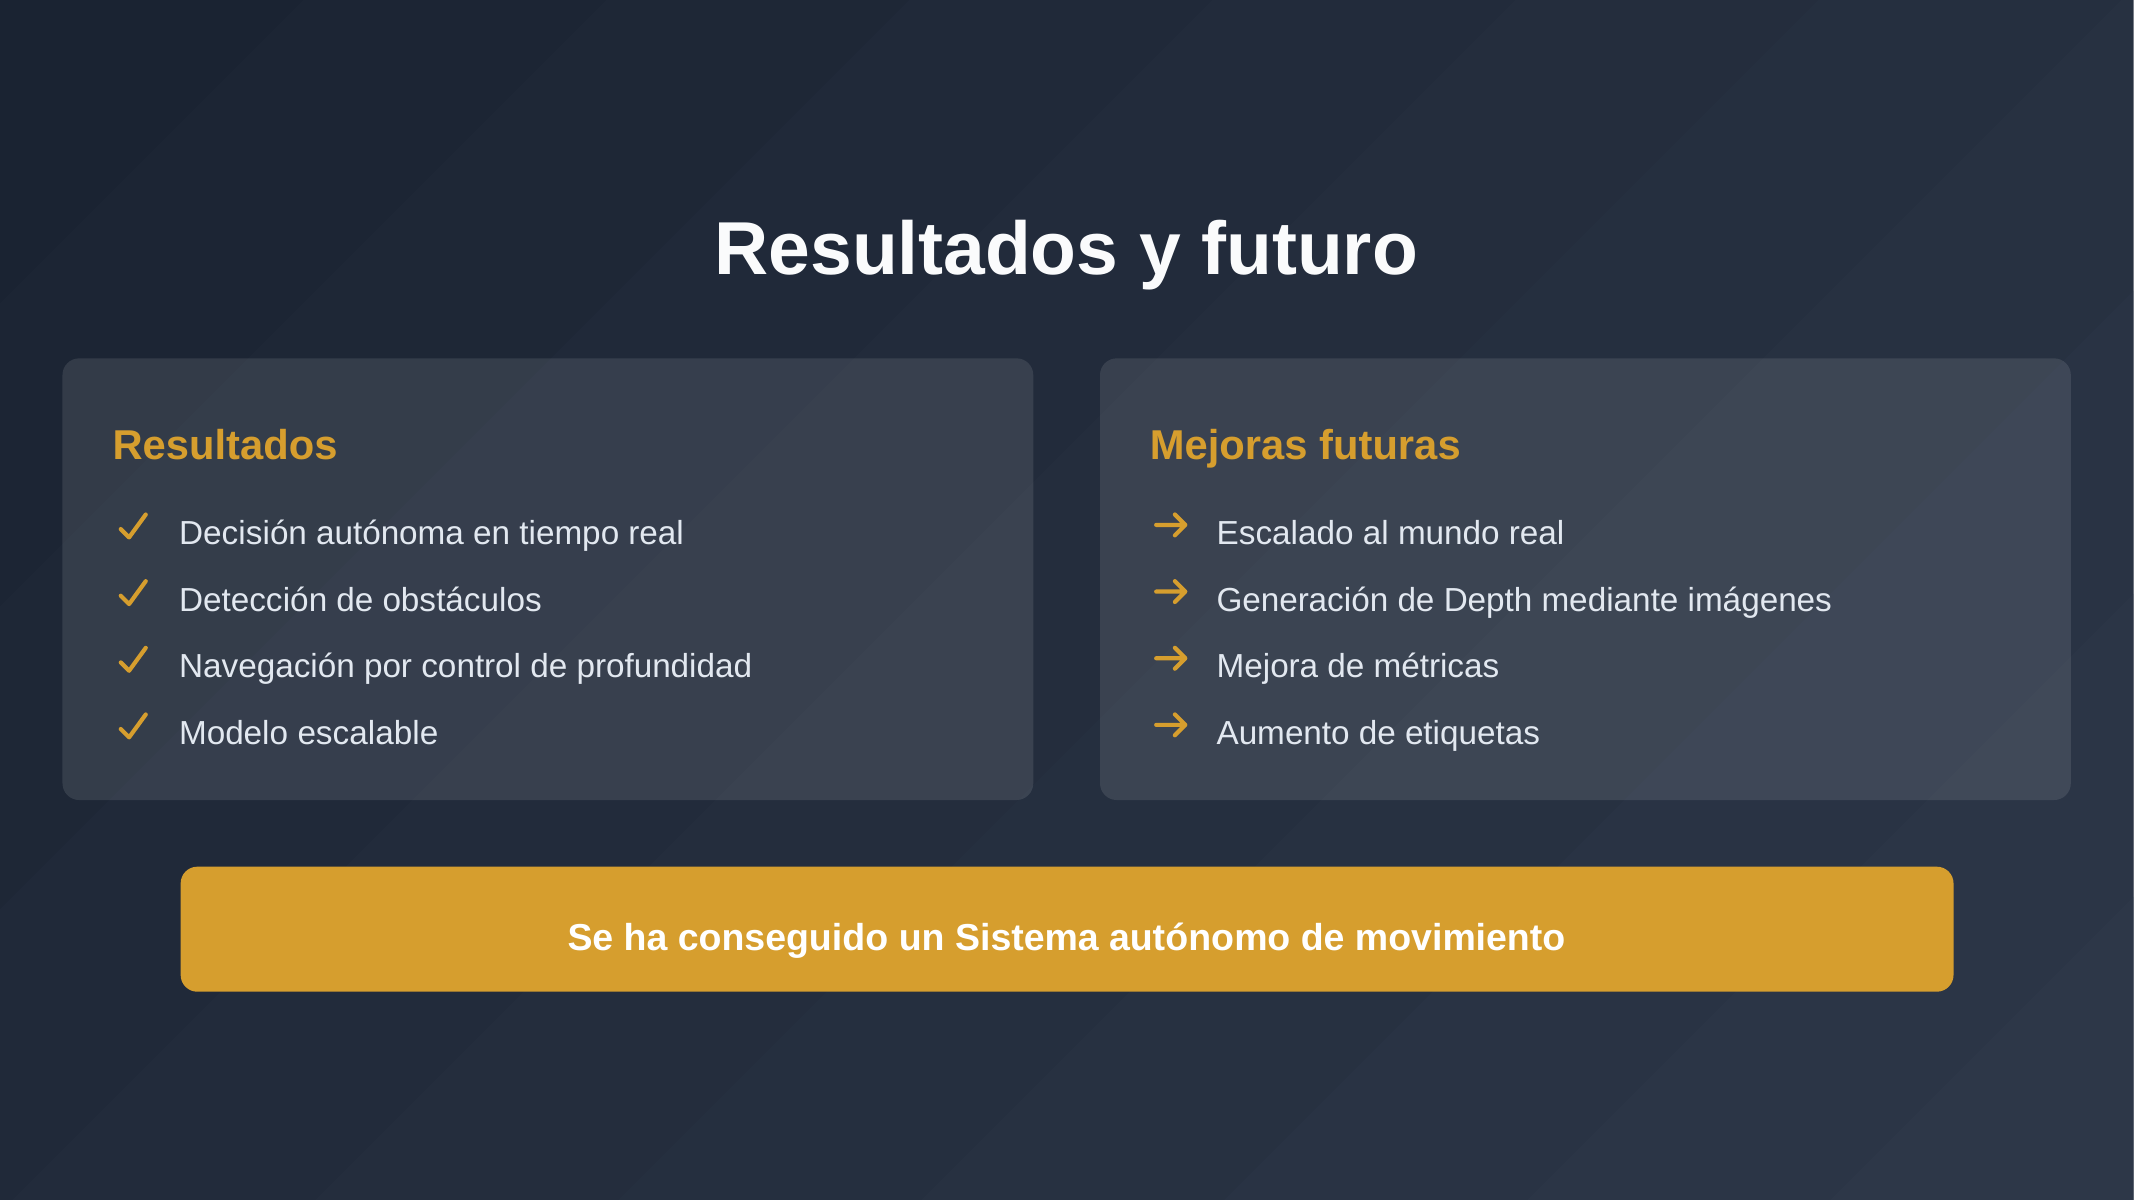

Resultados y futuro

Resultados
Mejoras futuras
Decisión autónoma en tiempo real
Escalado al mundo real

Detección de obstáculos
Generación de Depth mediante imágenes

Navegación por control de profundidad
Mejora de métricas

Modelo escalable
Aumento de etiquetas

Se ha conseguido un Sistema autónomo de movimiento